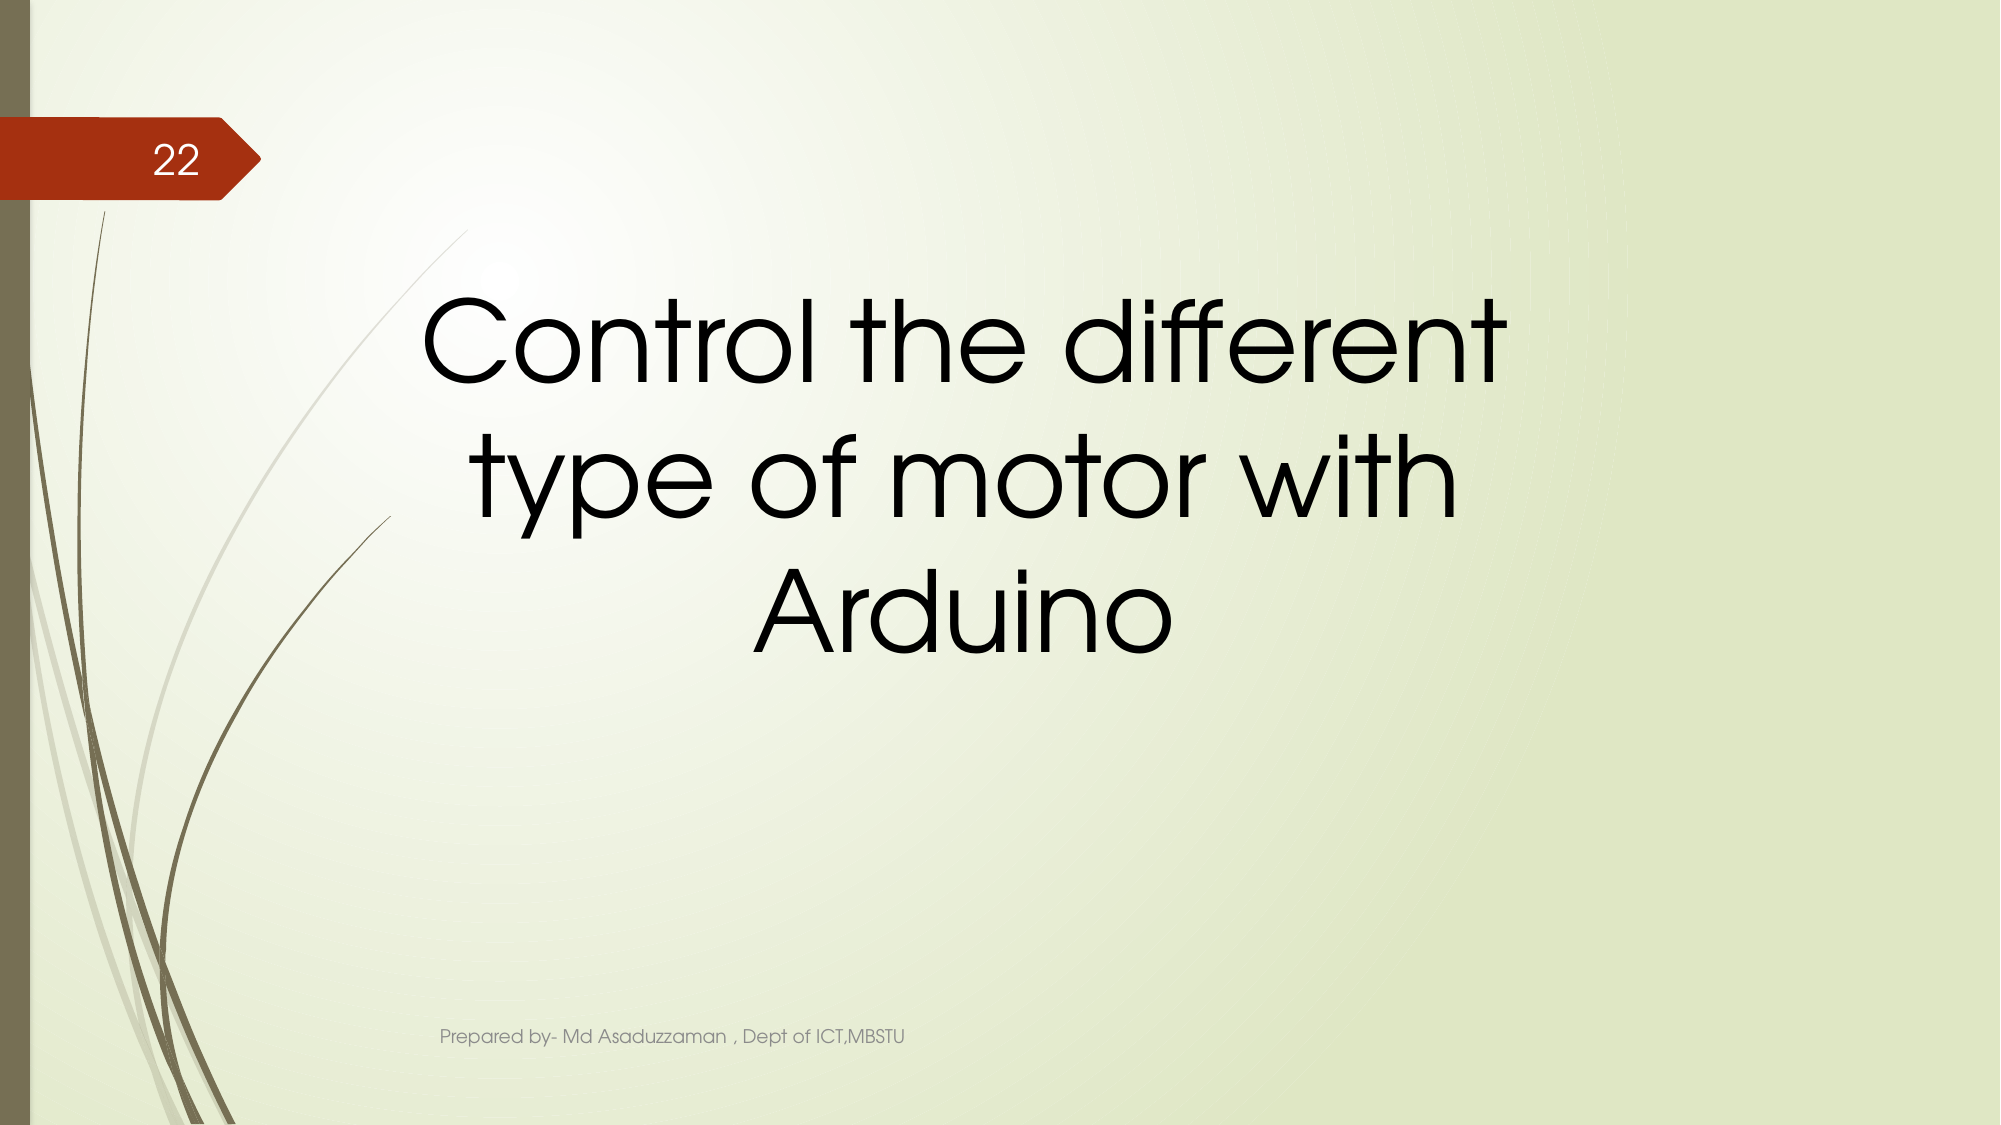

22
Control the different type of motor with Arduino
Prepared by- Md Asaduzzaman , Dept of ICT,MBSTU